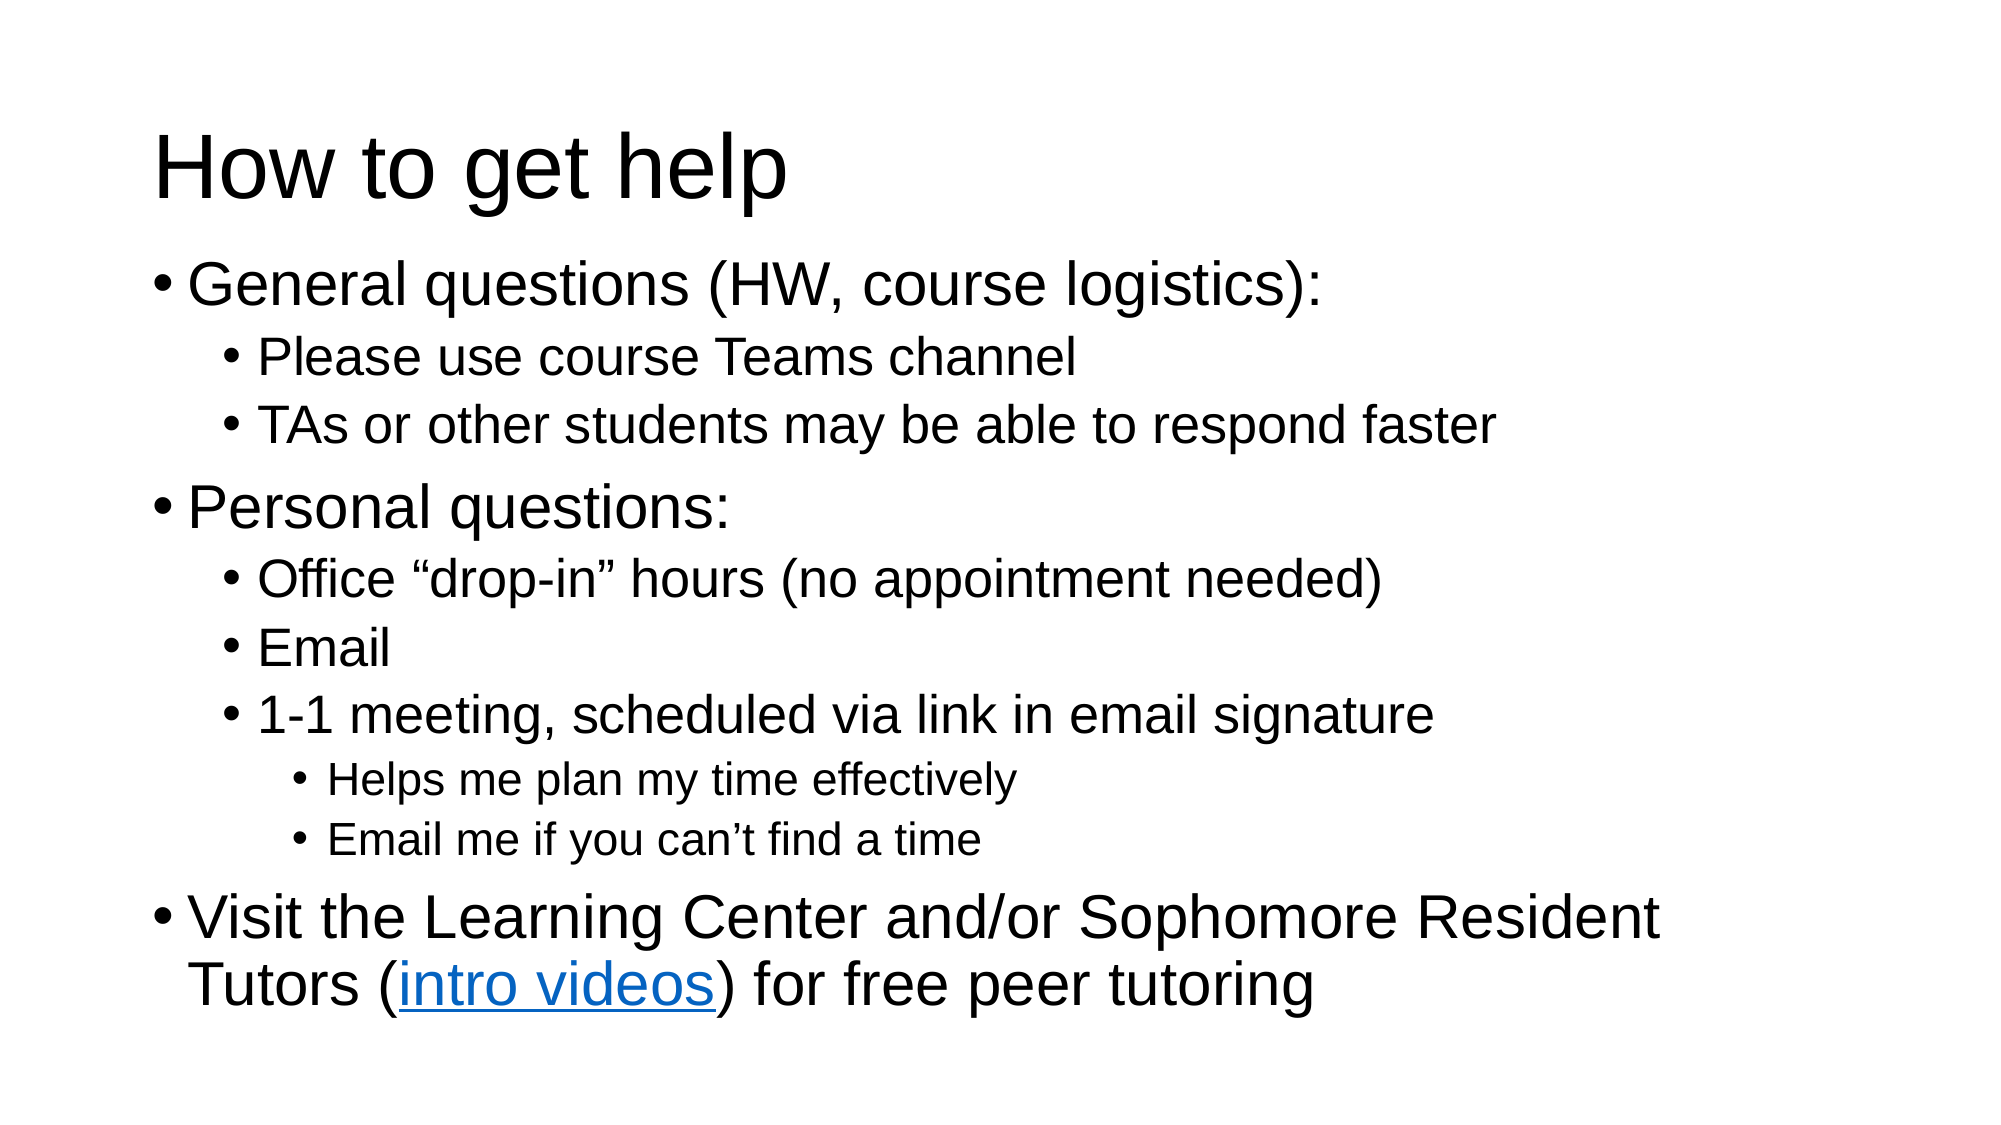

# How to get help
General questions (HW, course logistics):
Please use course Teams channel
TAs or other students may be able to respond faster
Personal questions:
Office “drop-in” hours (no appointment needed)
Email
1-1 meeting, scheduled via link in email signature
Helps me plan my time effectively
Email me if you can’t find a time
Visit the Learning Center and/or Sophomore Resident Tutors (intro videos) for free peer tutoring